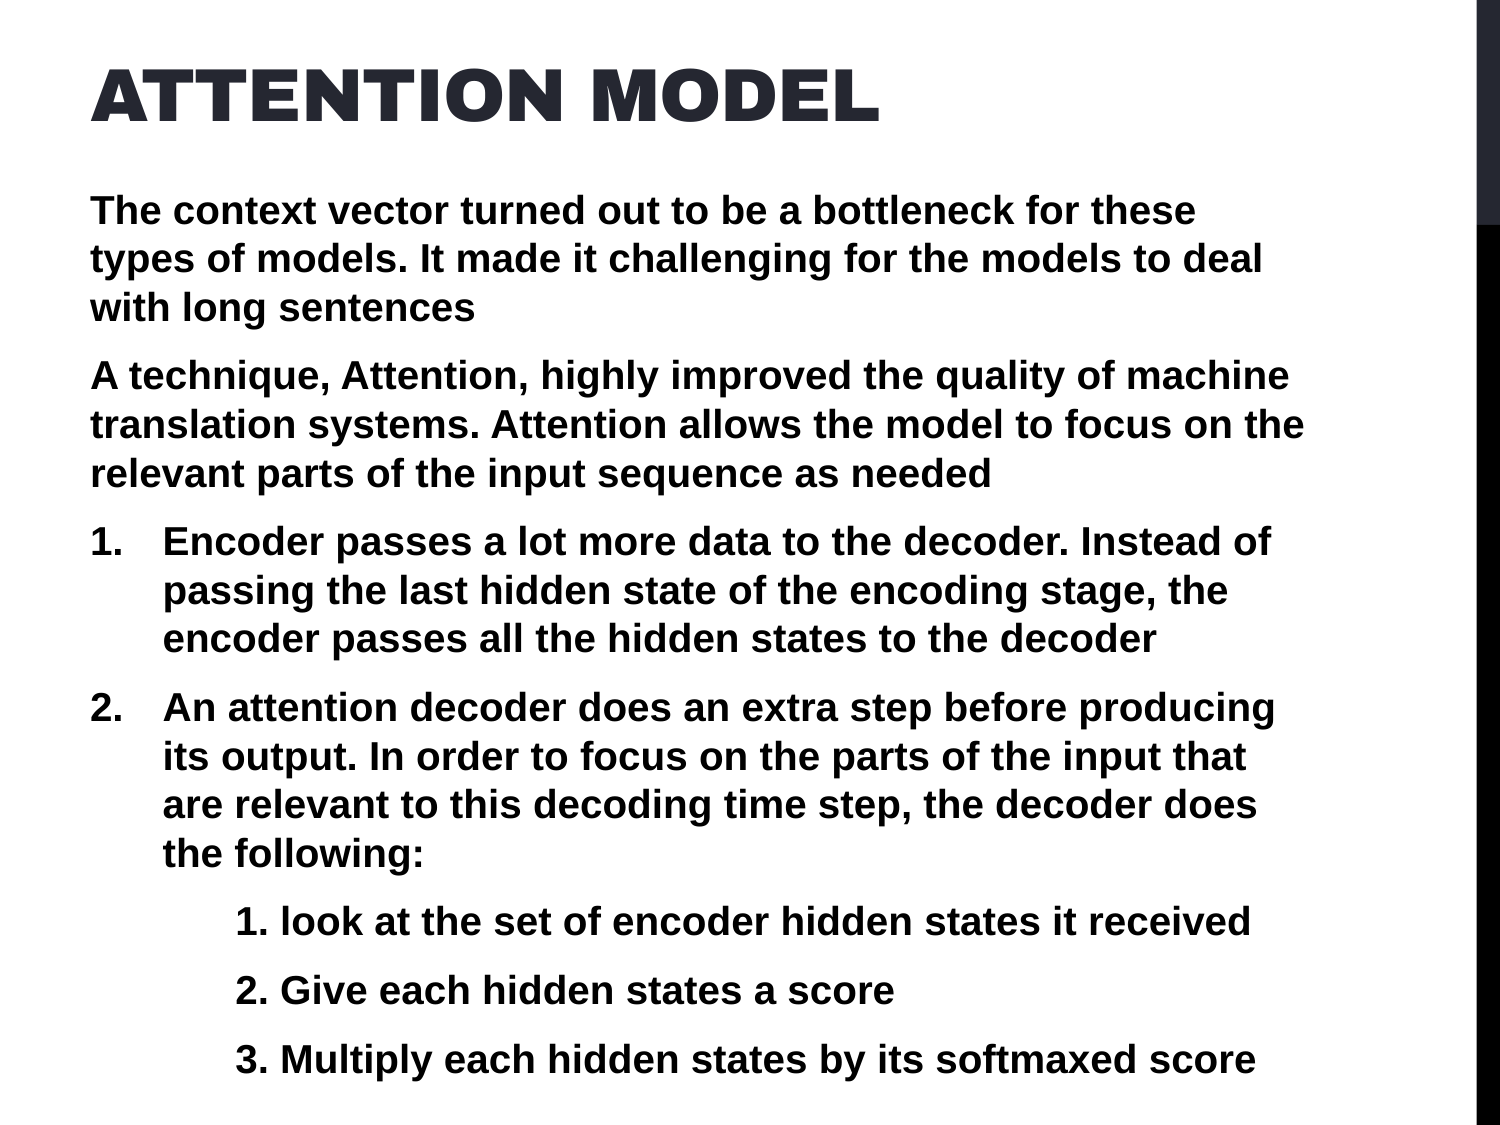

# Attention model
The context vector turned out to be a bottleneck for these types of models. It made it challenging for the models to deal with long sentences
A technique, Attention, highly improved the quality of machine translation systems. Attention allows the model to focus on the relevant parts of the input sequence as needed
Encoder passes a lot more data to the decoder. Instead of passing the last hidden state of the encoding stage, the encoder passes all the hidden states to the decoder
An attention decoder does an extra step before producing its output. In order to focus on the parts of the input that are relevant to this decoding time step, the decoder does the following:
	1. look at the set of encoder hidden states it received
	2. Give each hidden states a score
	3. Multiply each hidden states by its softmaxed score